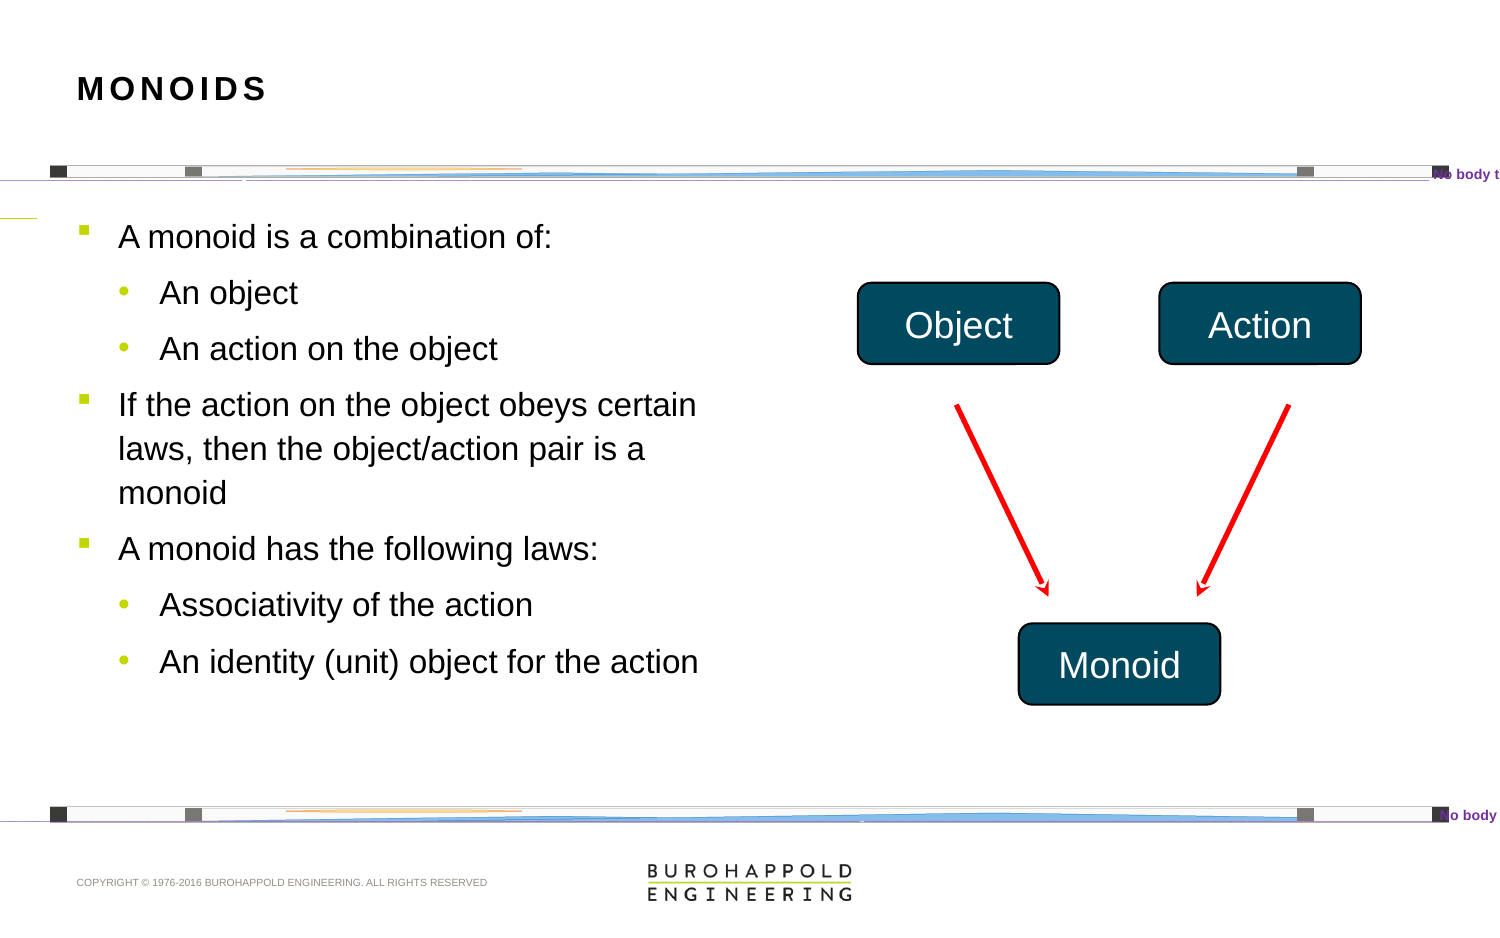

# Monoids

A monoid is a combination of:
An object
An action on the object
If the action on the object obeys certain laws, then the object/action pair is a monoid
A monoid has the following laws:
Associativity of the action
An identity (unit) object for the action

Object
Action

Monoid